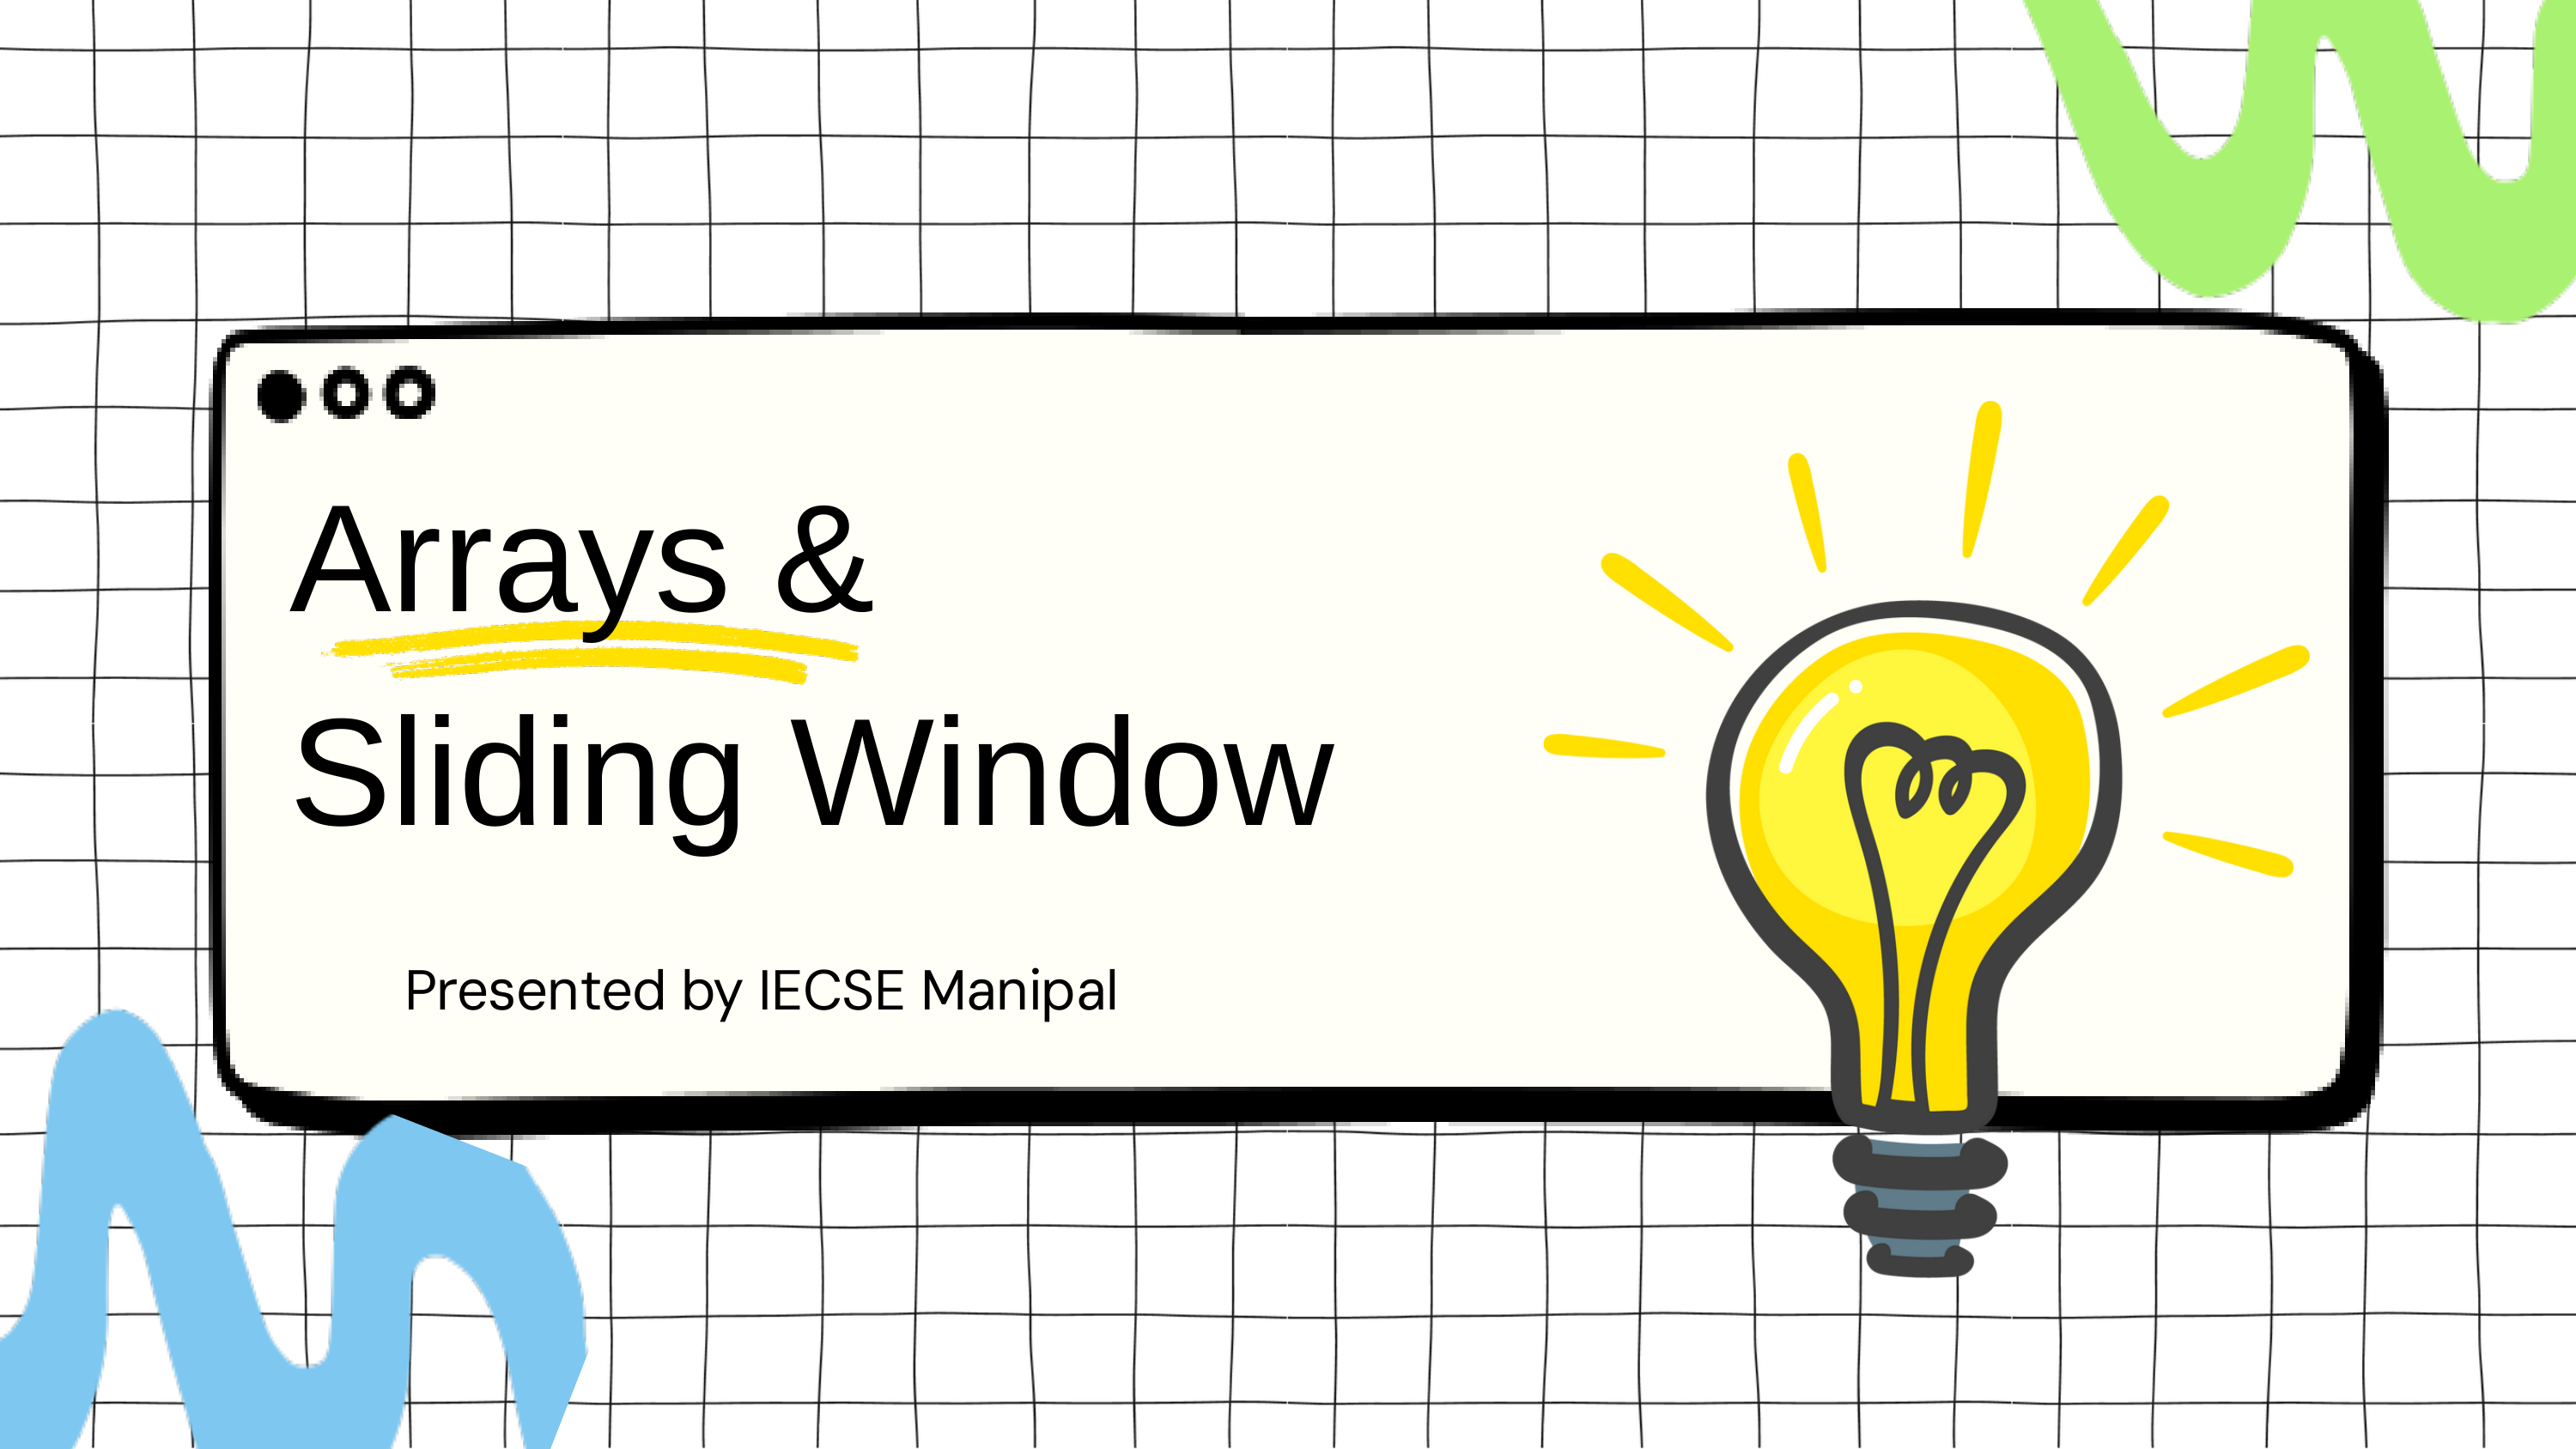

Arrays &
Sliding Window

Presented by IECSE Manipal